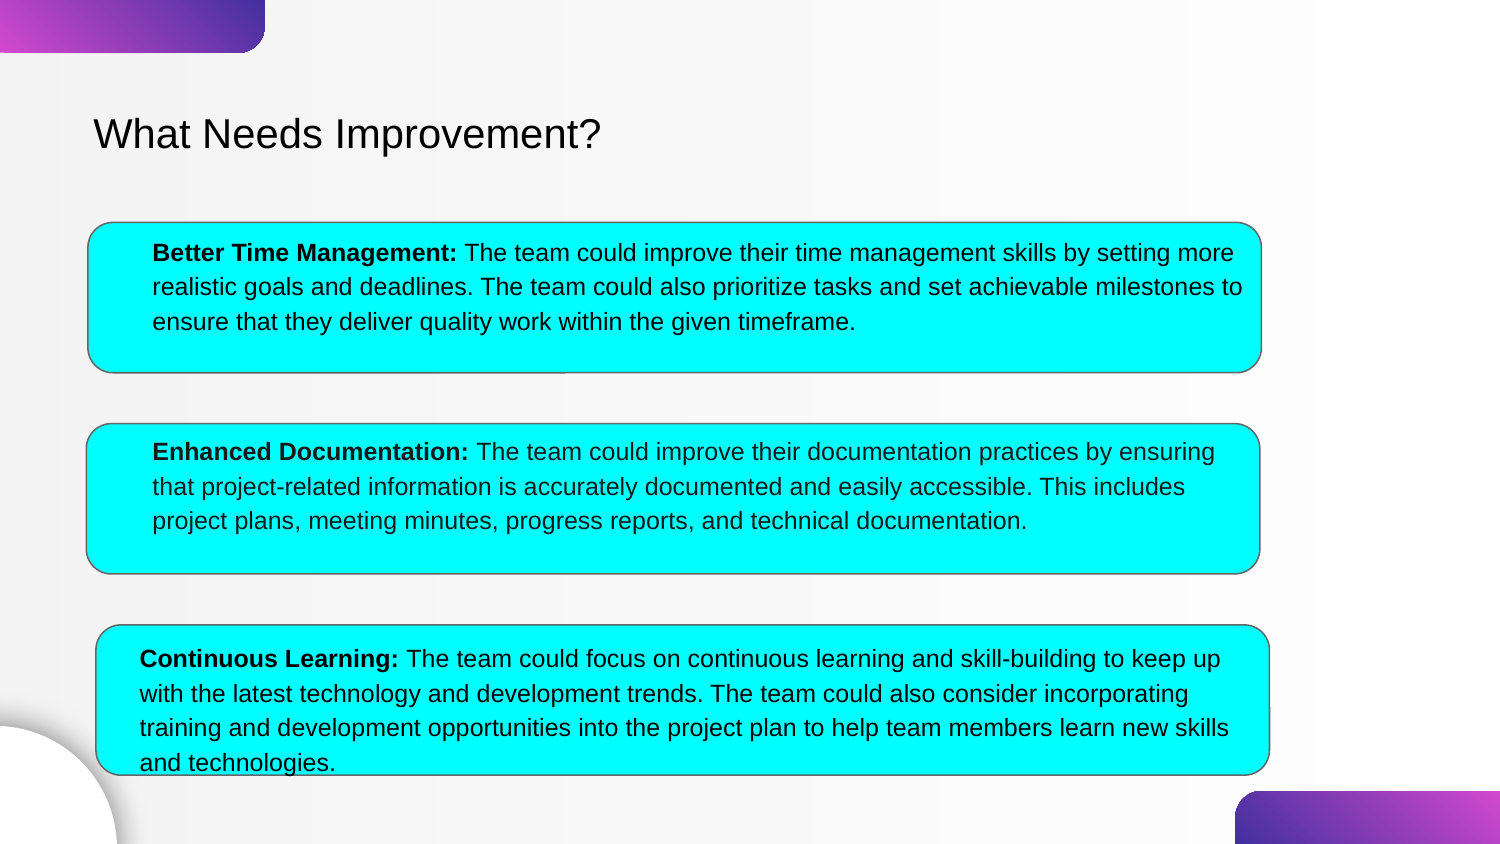

# What Needs Improvement?
Better Time Management: The team could improve their time management skills by setting more realistic goals and deadlines. The team could also prioritize tasks and set achievable milestones to ensure that they deliver quality work within the given timeframe.

Enhanced Documentation: The team could improve their documentation practices by ensuring that project-related information is accurately documented and easily accessible. This includes project plans, meeting minutes, progress reports, and technical documentation.

Continuous Learning: The team could focus on continuous learning and skill-building to keep up with the latest technology and development trends. The team could also consider incorporating training and development opportunities into the project plan to help team members learn new skills and technologies.